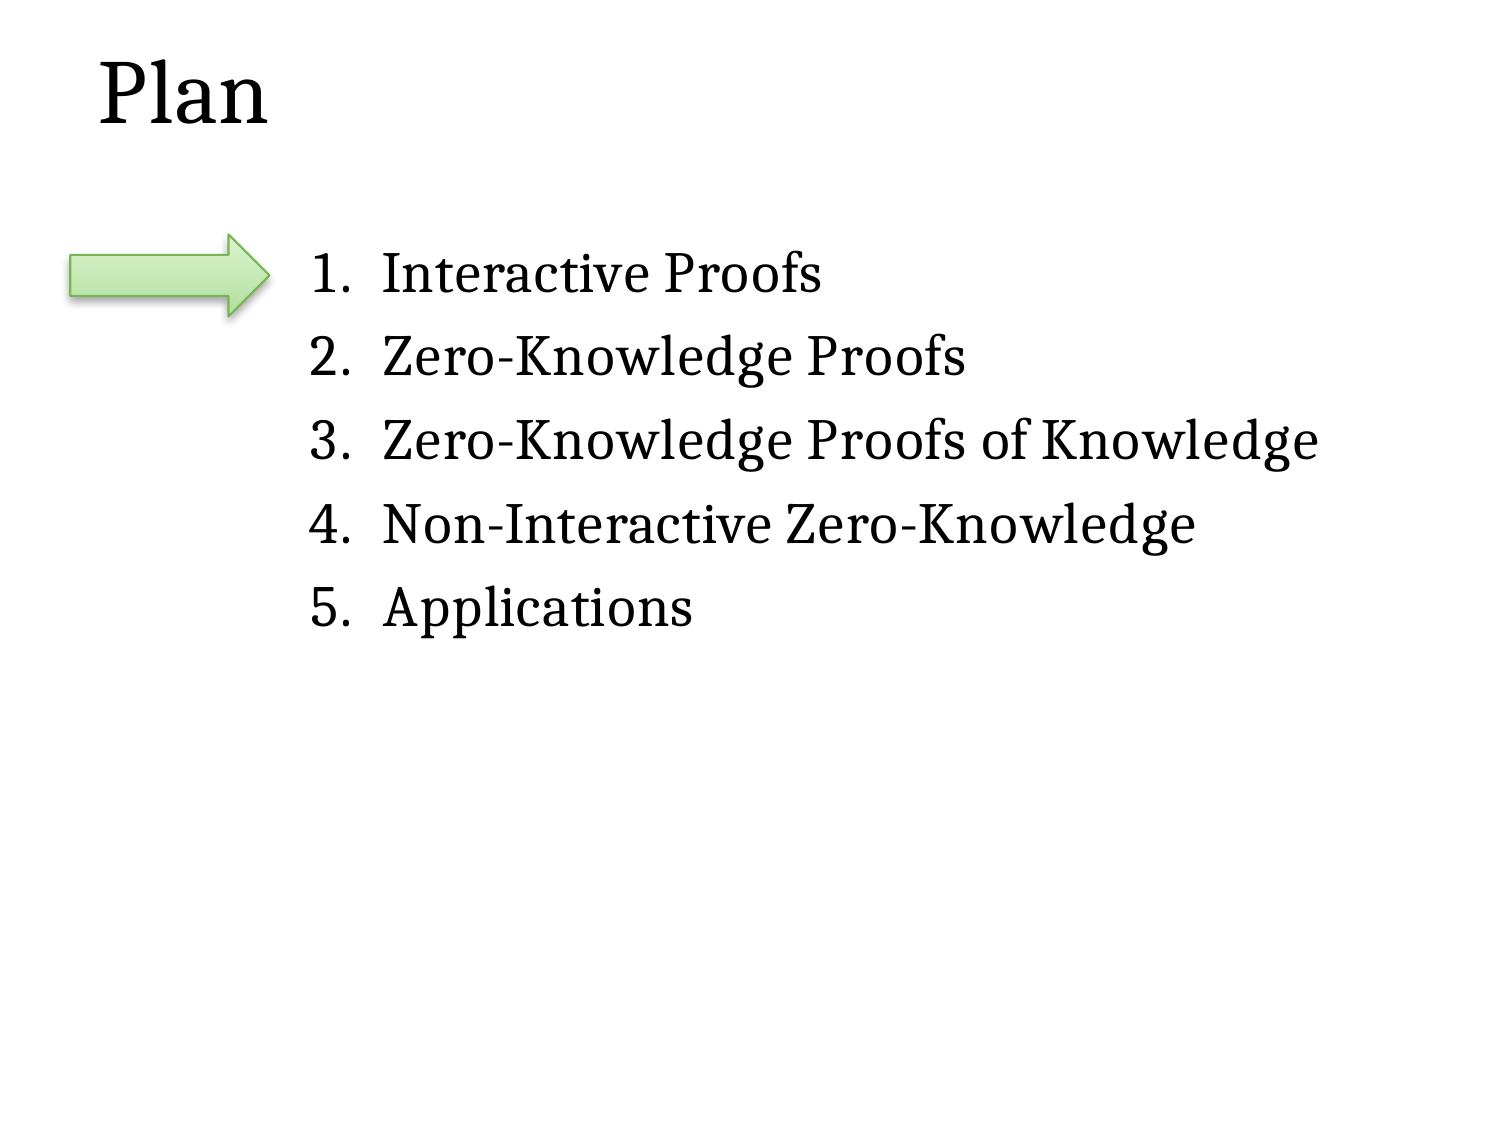

# Plan

Interactive Proofs
Zero-Knowledge Proofs
Zero-Knowledge Proofs of Knowledge
Non-Interactive Zero-Knowledge
Applications